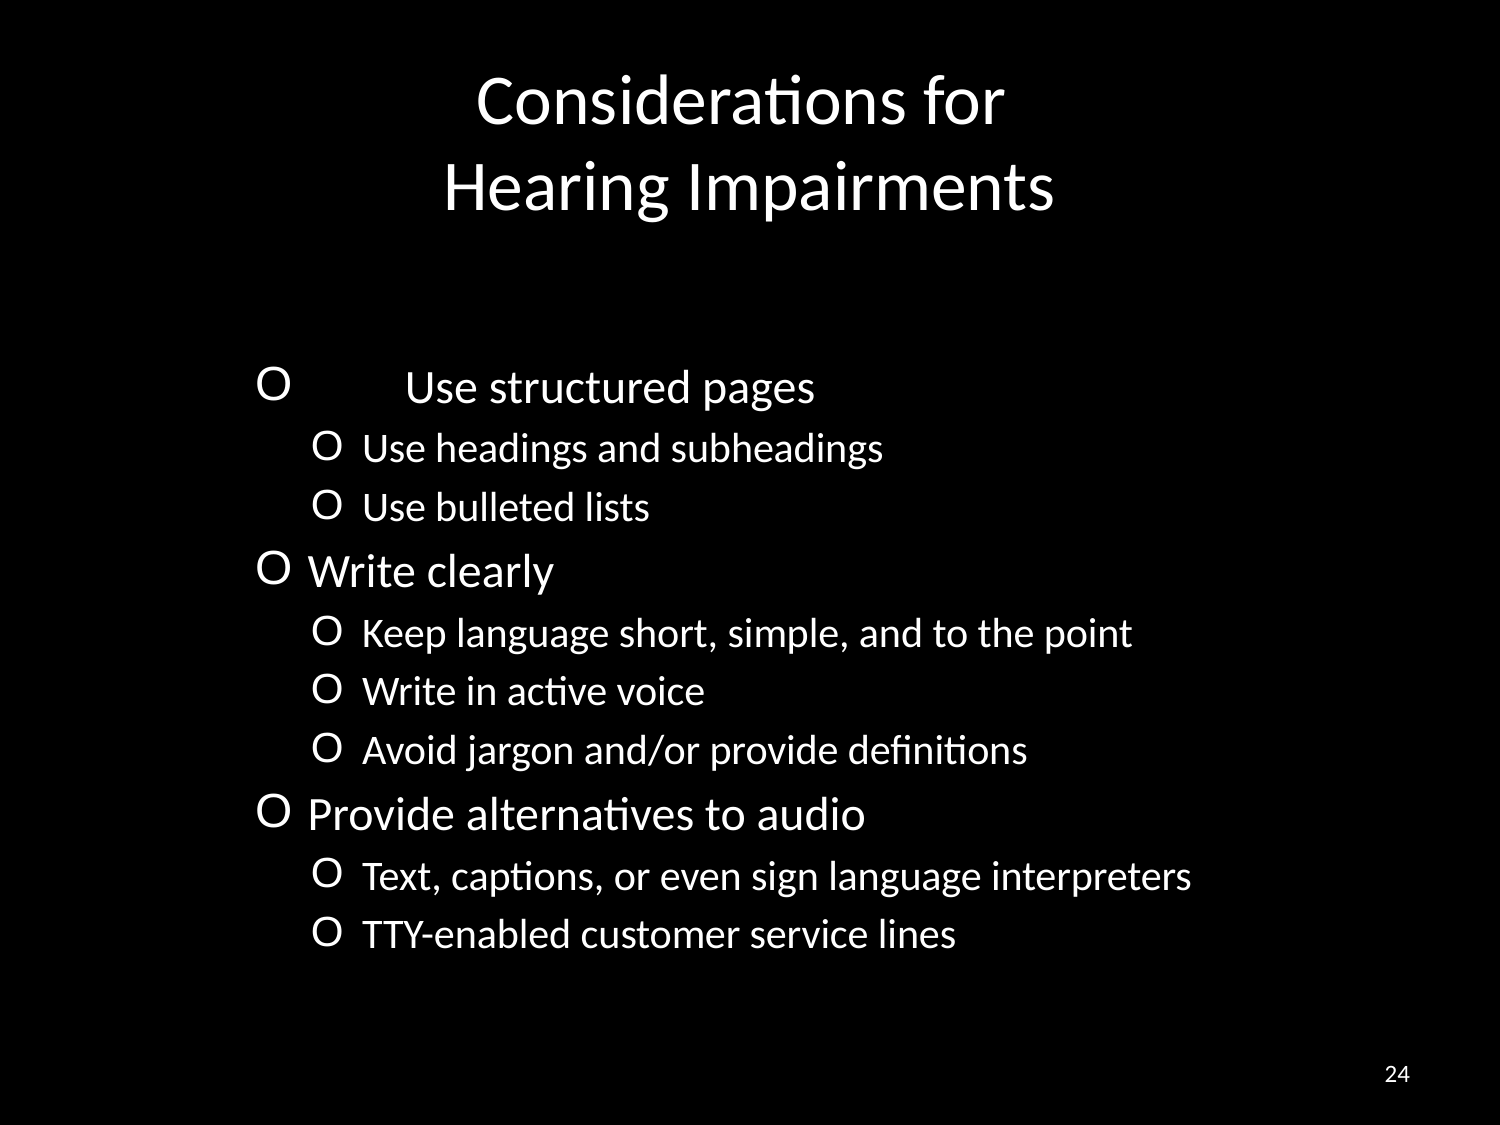

# Considerations for Hearing Impairments
	Use structured pages
 Use headings and subheadings
 Use bulleted lists
 Write clearly
 Keep language short, simple, and to the point
 Write in active voice
 Avoid jargon and/or provide definitions
 Provide alternatives to audio
 Text, captions, or even sign language interpreters
 TTY-enabled customer service lines
24